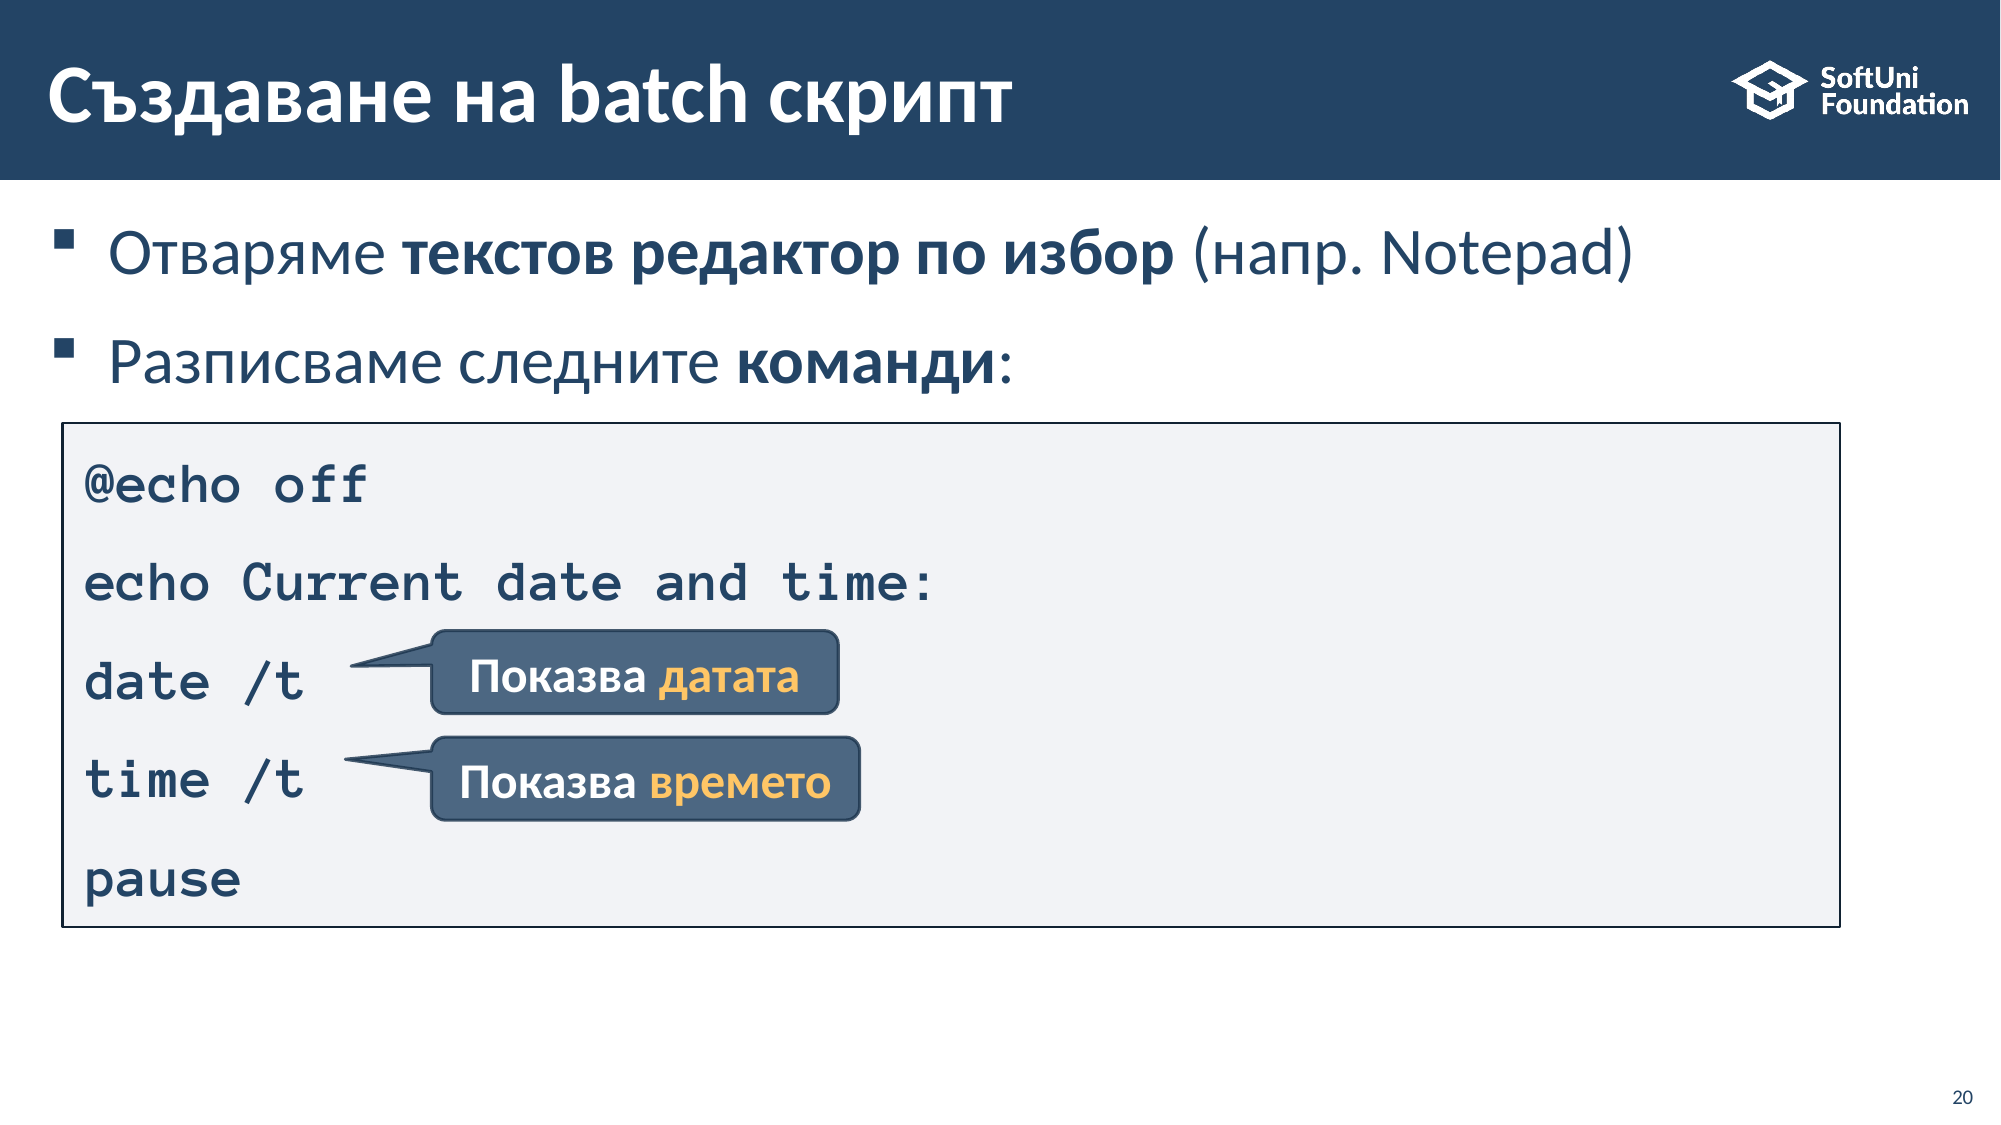

# Създаване на batch скрипт
Отваряме текстов редактор по избор (напр. Notepad)
Разписваме следните команди:

@echo off
echo Current date and time:
date /t
time /t
pause
Показва датата
Показва времето
20